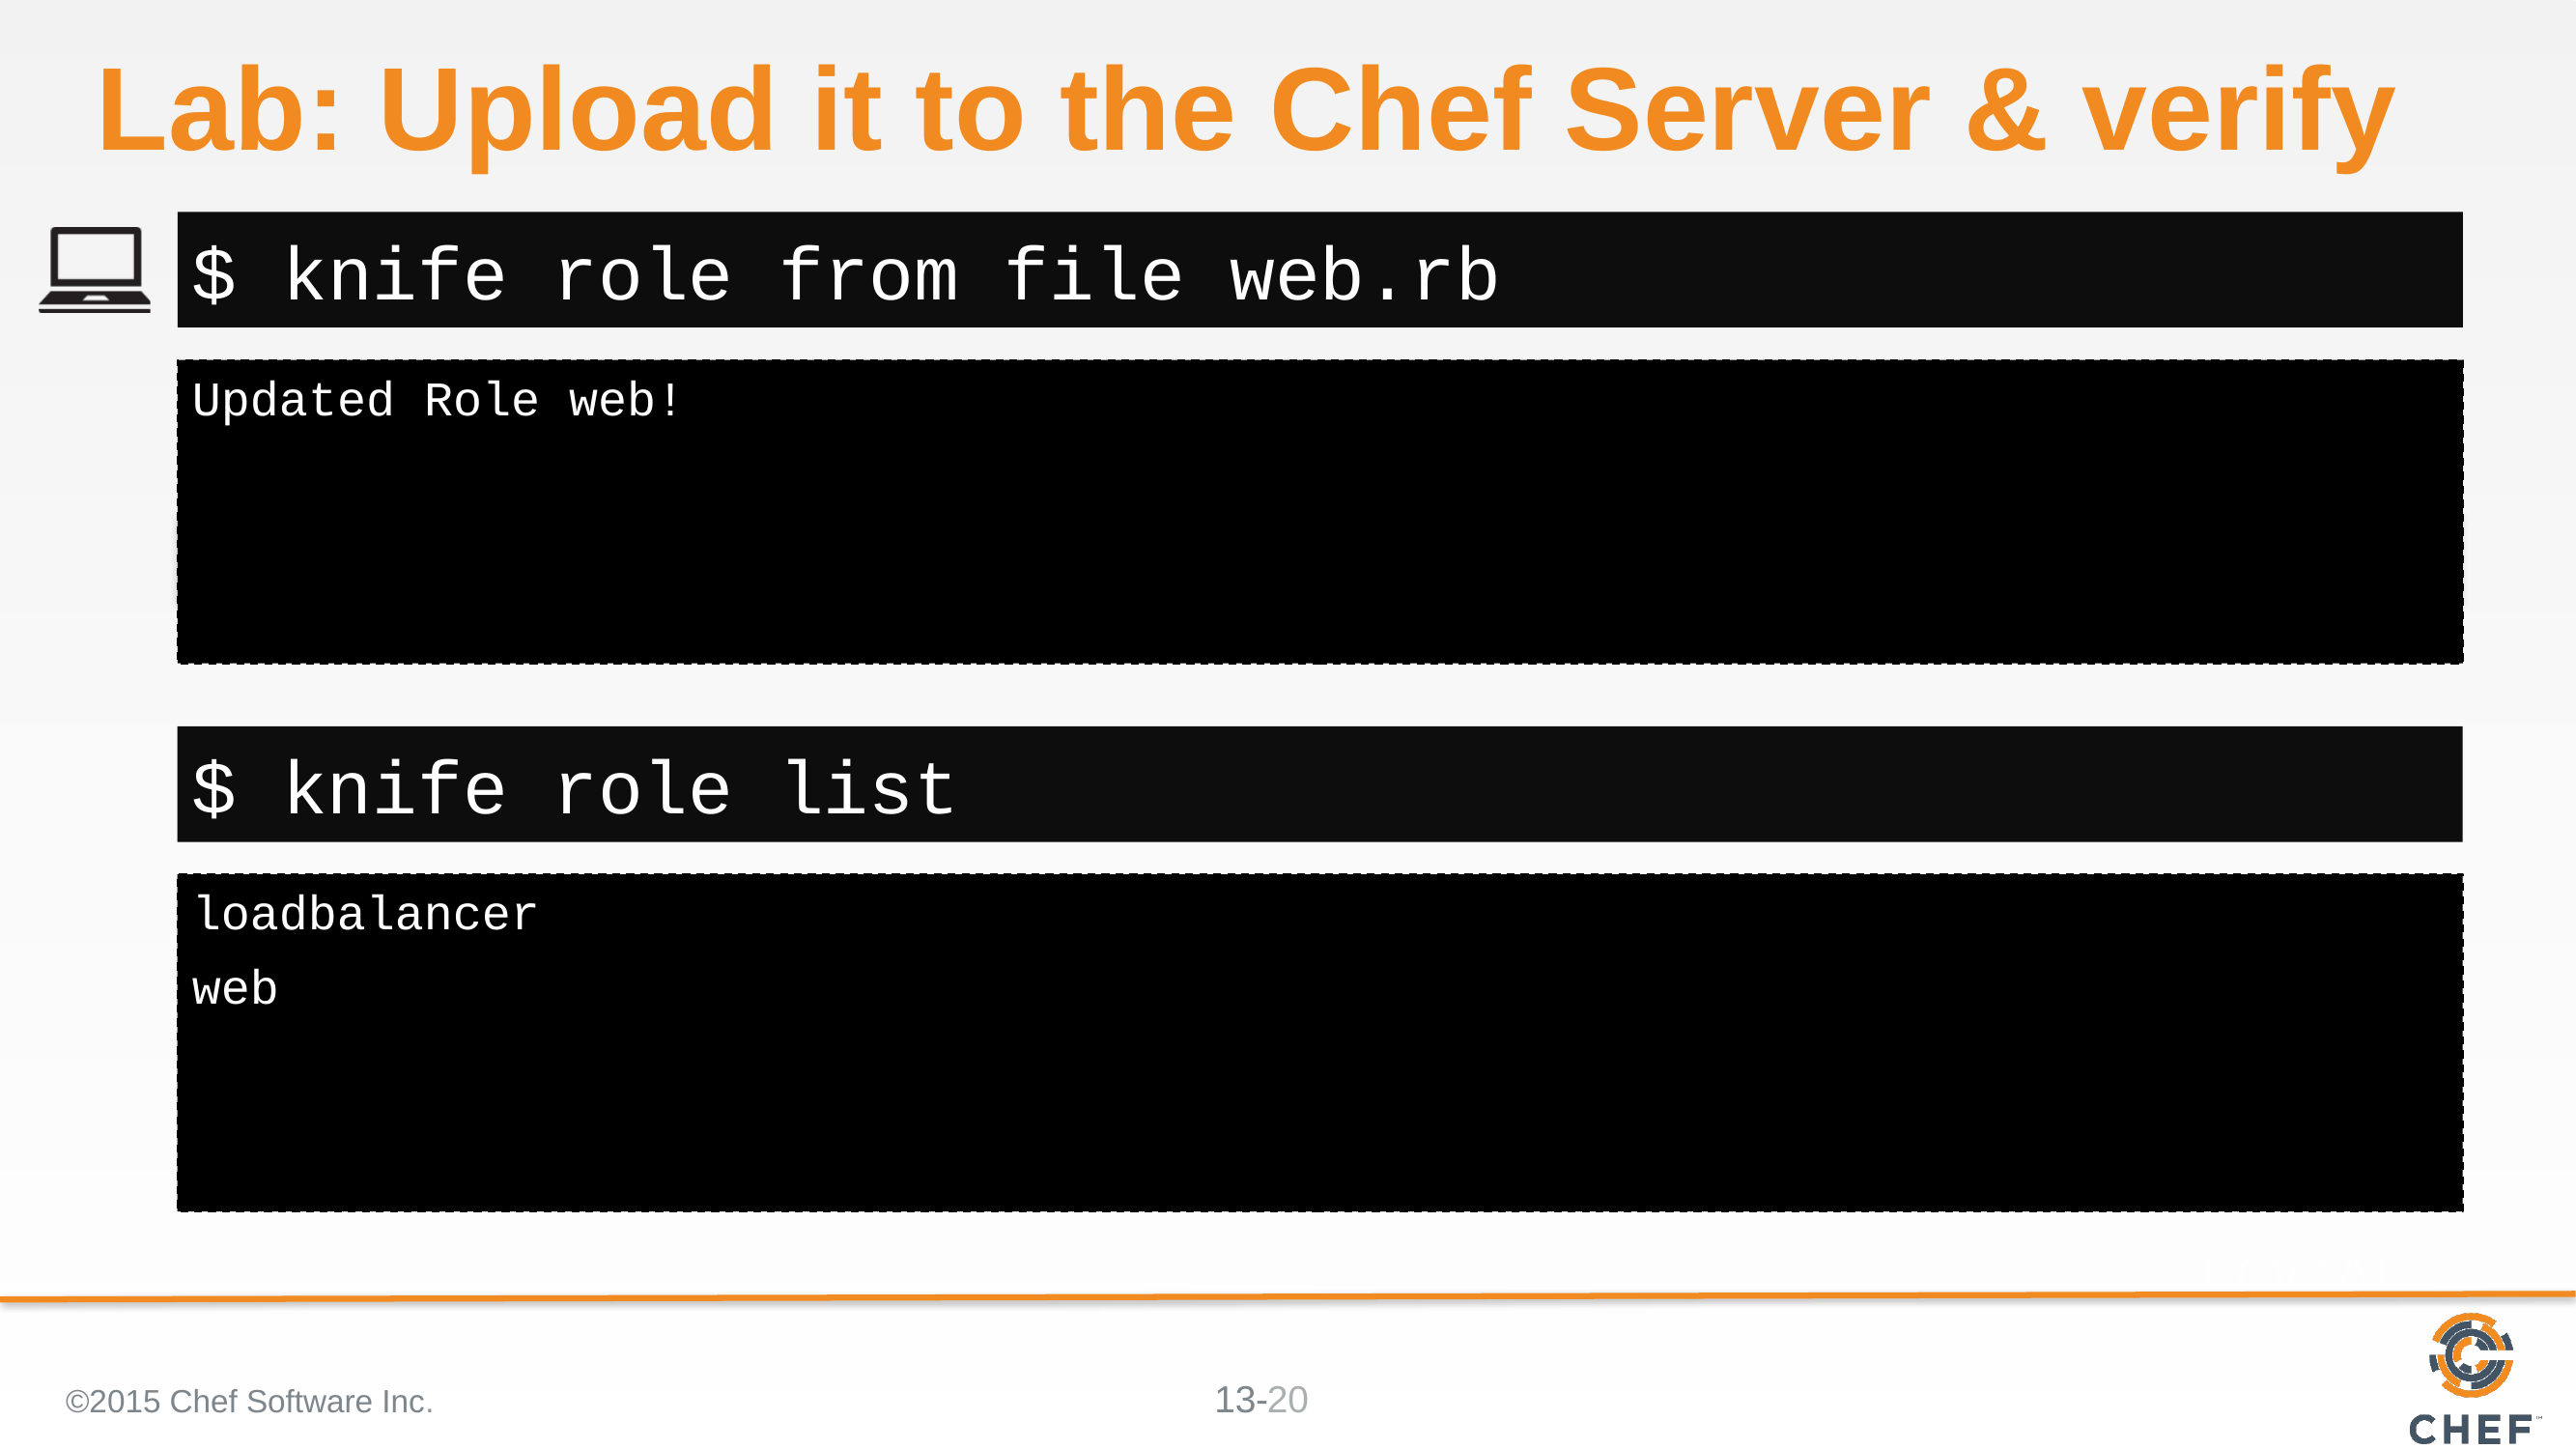

# Lab: Upload it to the Chef Server & verify
$ knife role from file web.rb
Updated Role web!
$ knife role list
loadbalancer
web
©2015 Chef Software Inc.
20